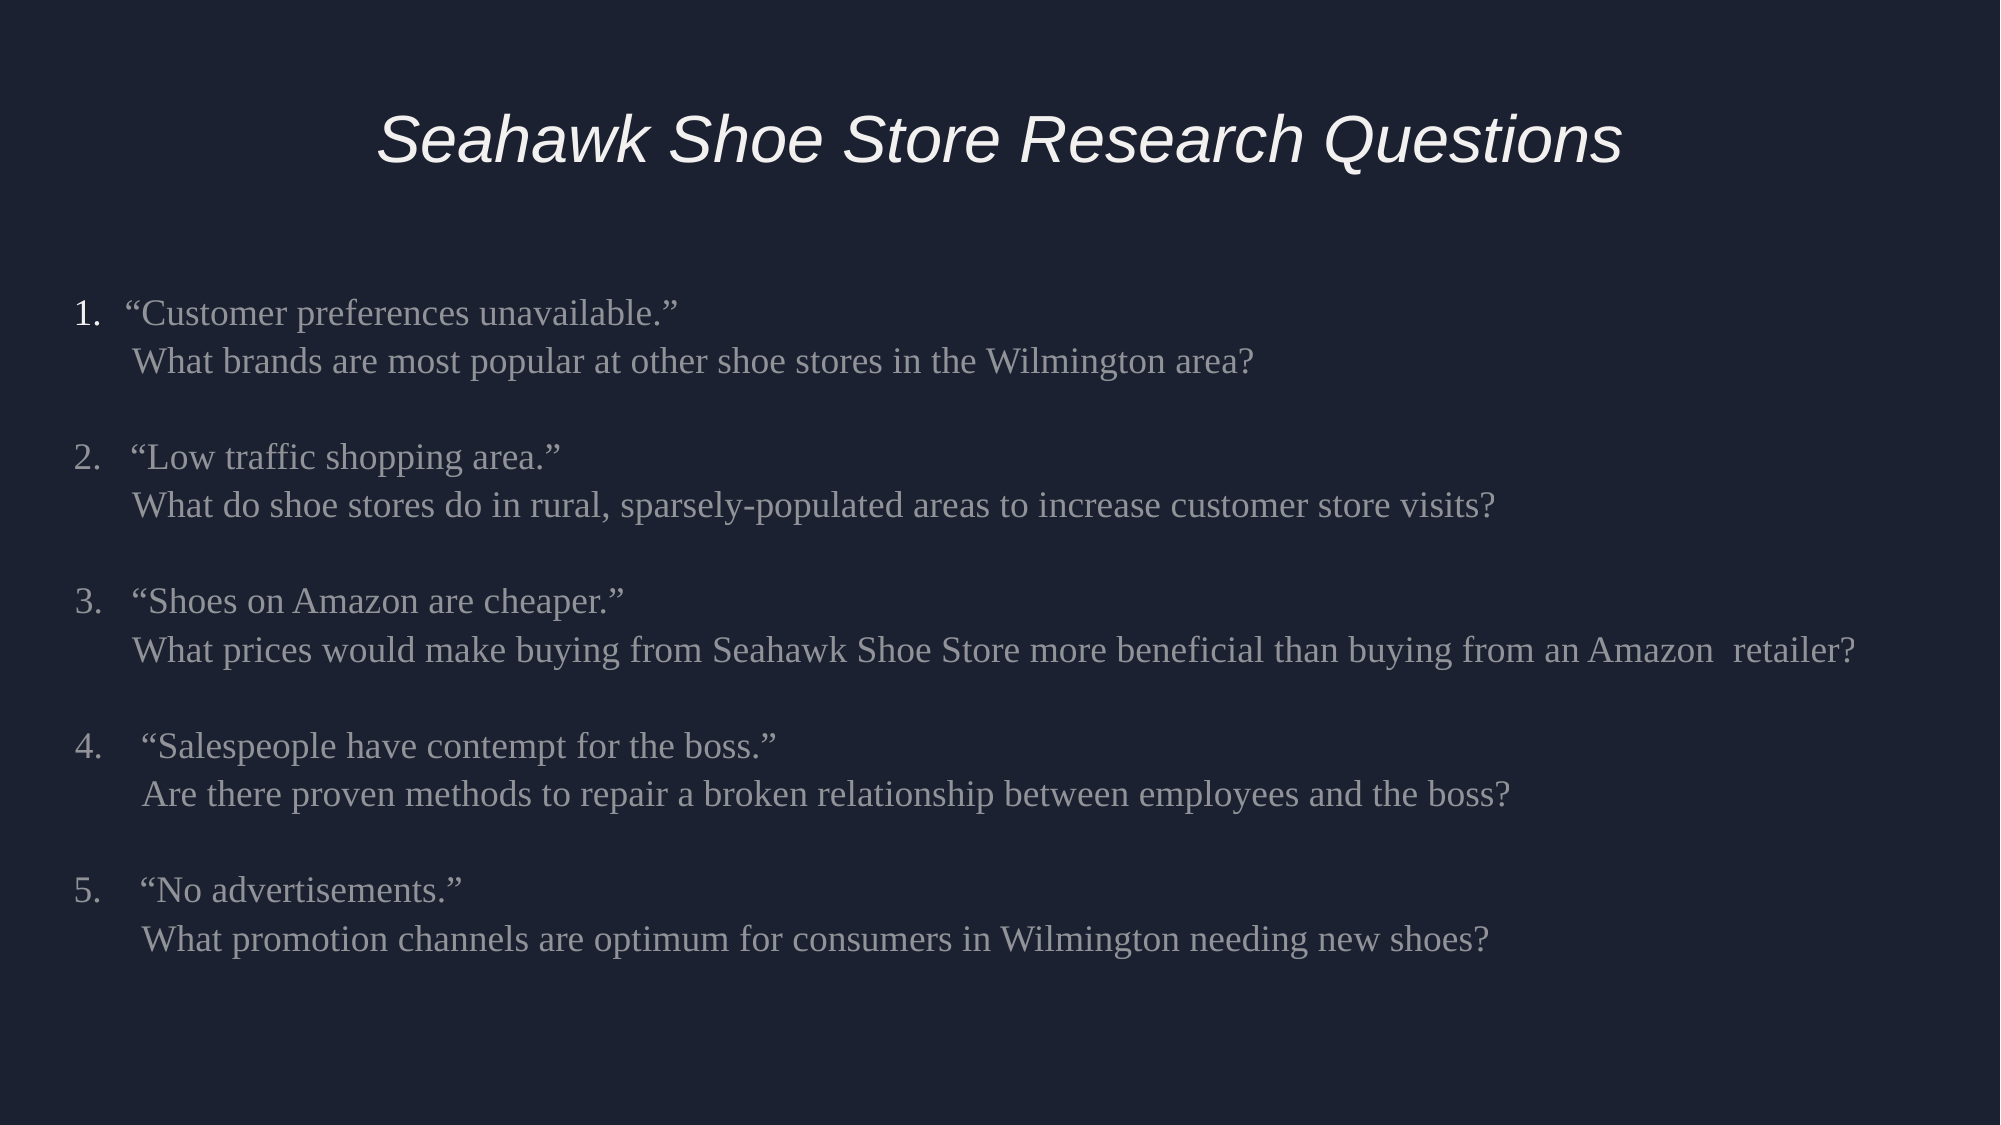

# Seahawk Shoe Store Research Questions
“Customer preferences unavailable.”
      What brands are most popular at other shoe stores in the Wilmington area?

2.   “Low traffic shopping area.”
      What do shoe stores do in rural, sparsely-populated areas to increase customer store visits?

3.   “Shoes on Amazon are cheaper.”
      What prices would make buying from Seahawk Shoe Store more beneficial than buying from an Amazon  retailer?

4.    “Salespeople have contempt for the boss.”
       Are there proven methods to repair a broken relationship between employees and the boss?

5.    “No advertisements.”
       What promotion channels are optimum for consumers in Wilmington needing new shoes?